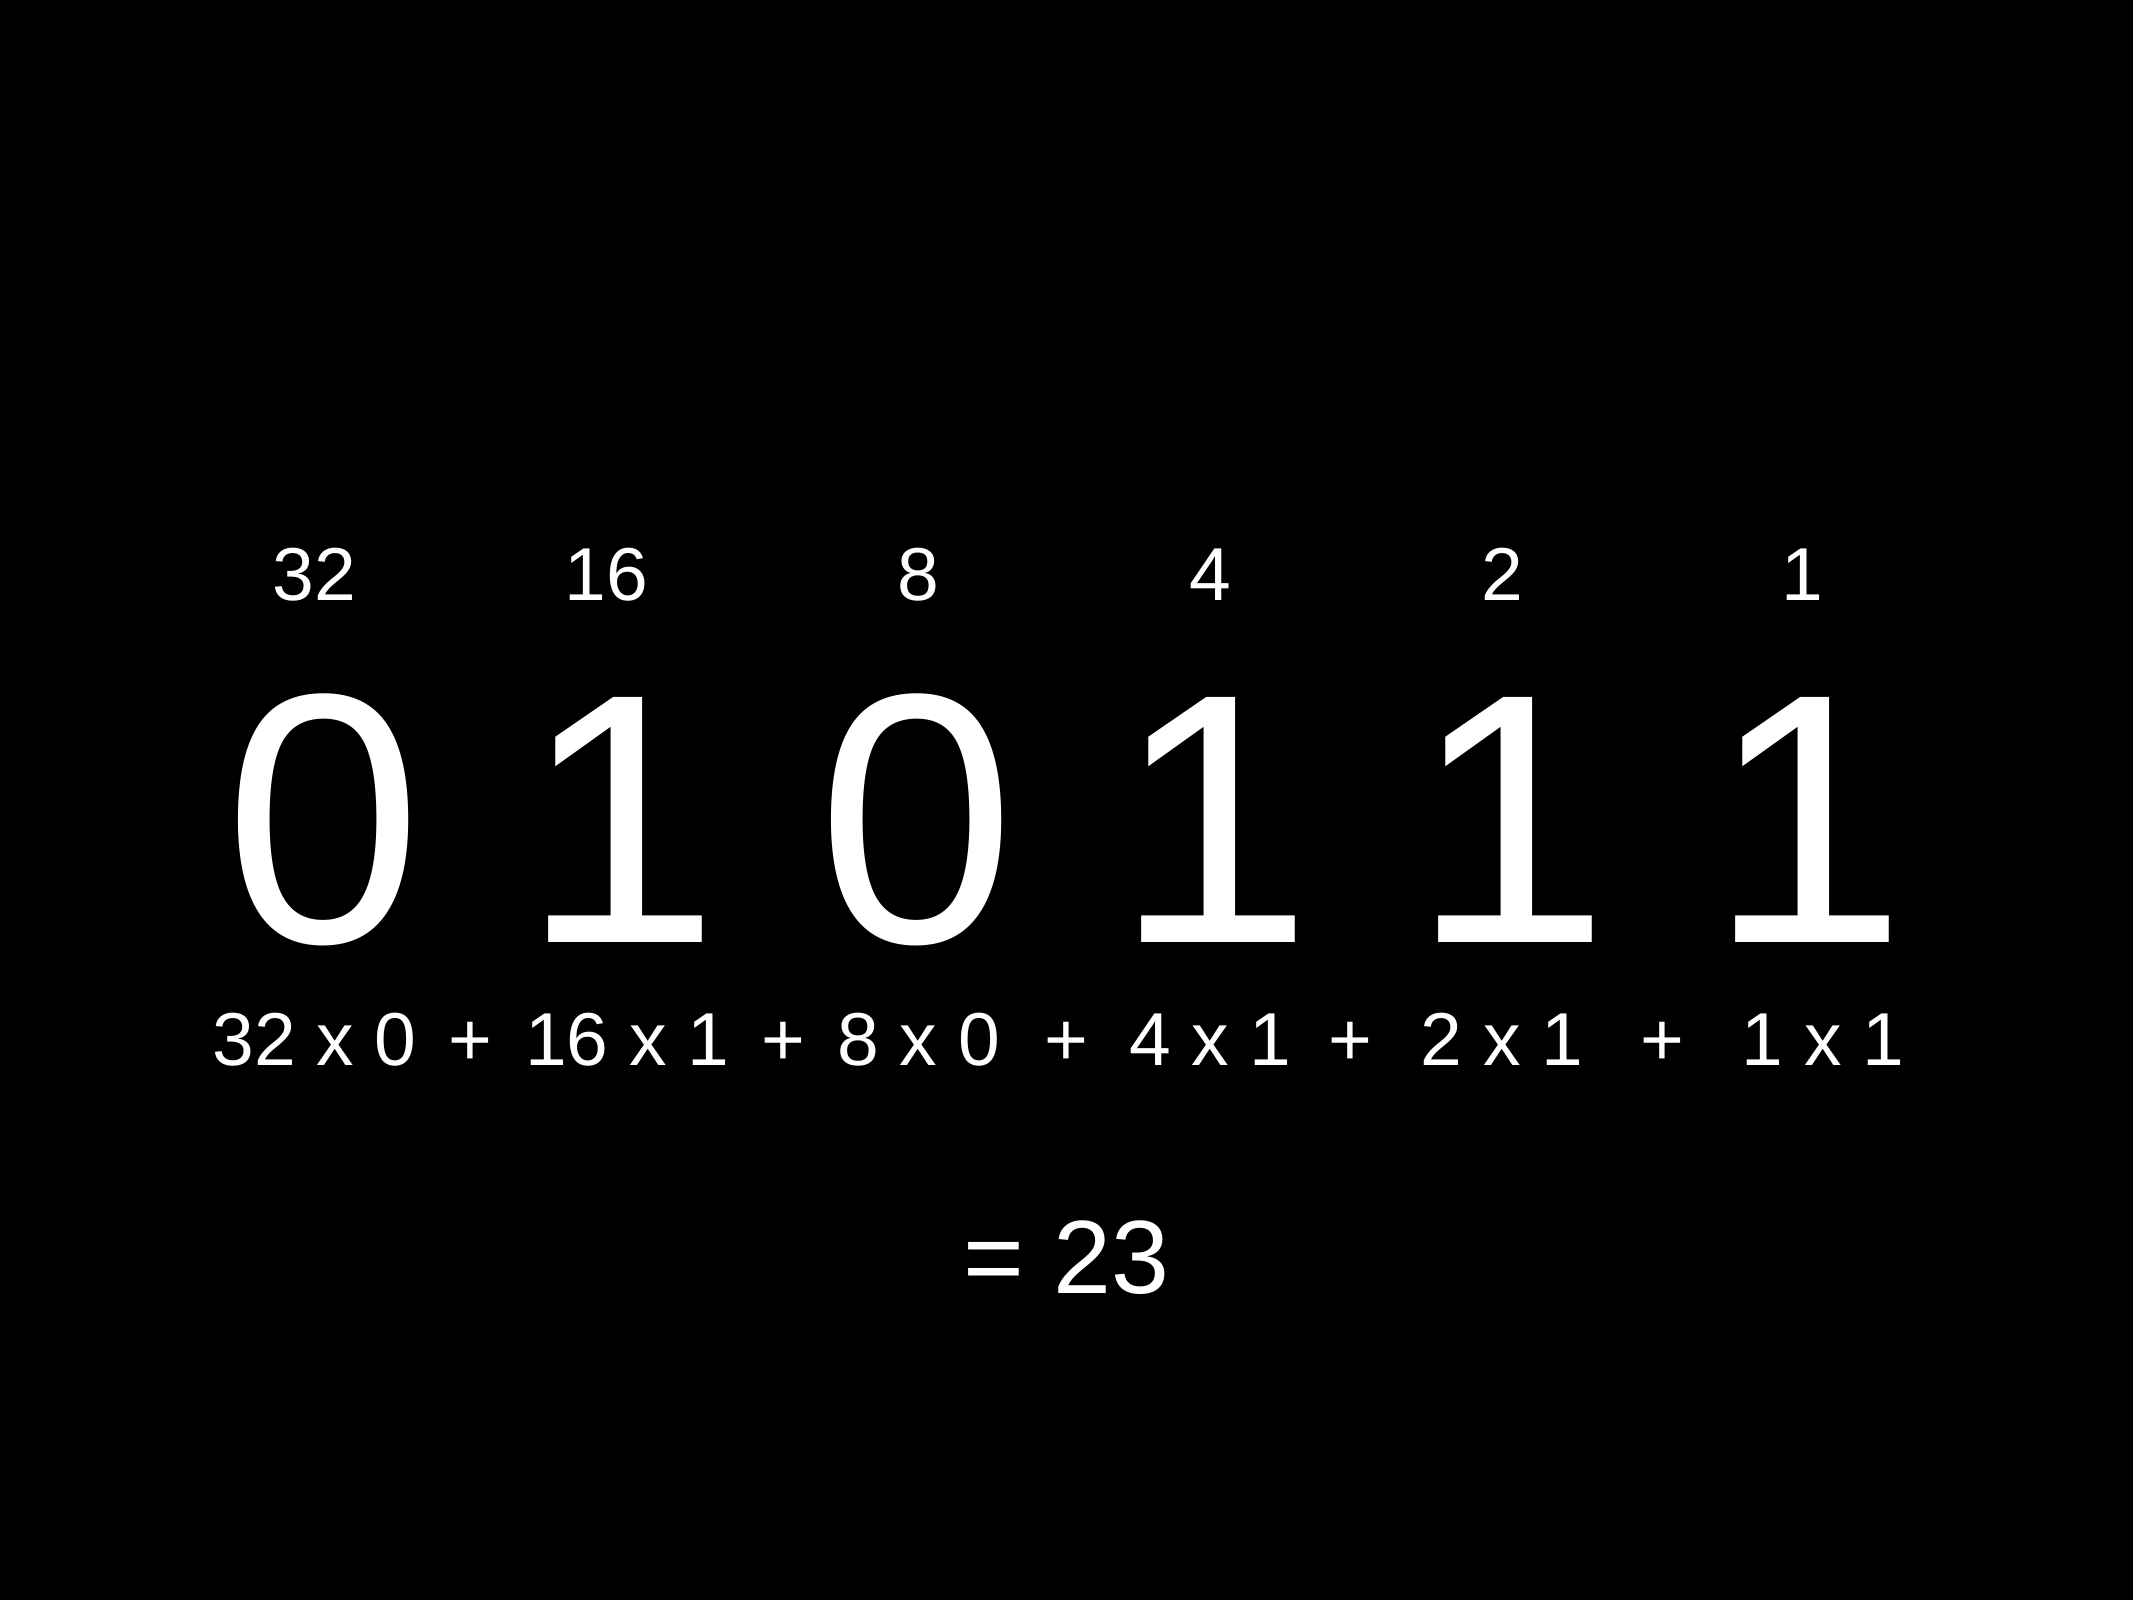

32
16
8
4
2
1
# 0 1 0 1 1 1
32 x 0
+
16 x 1
+
8 x 0
+
4 x 1
+
2 x 1
+
1 x 1
= 23